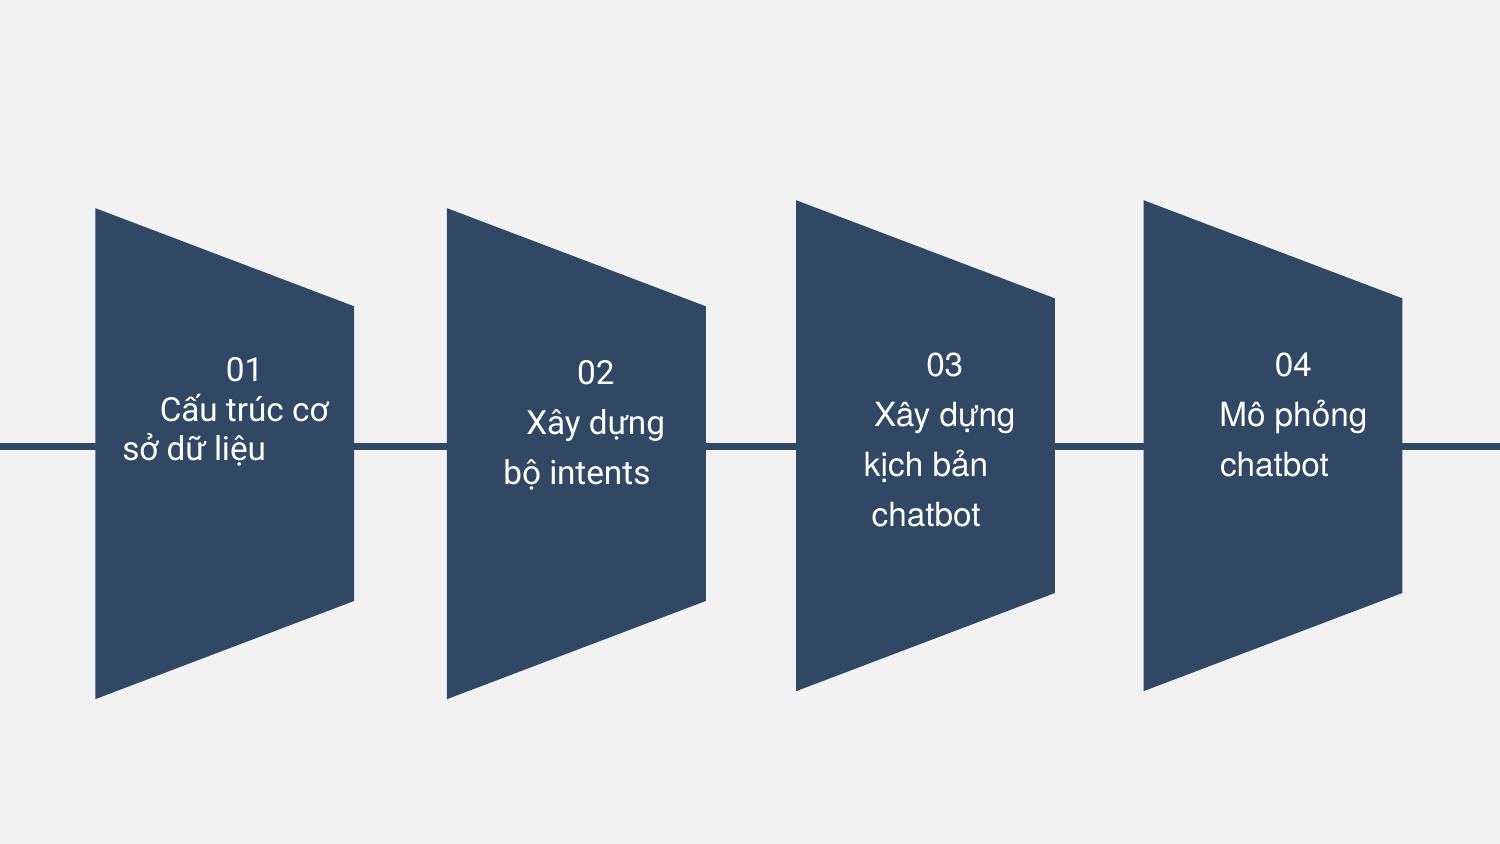

03
Xây dựng kịch bản chatbot

04
Mô phỏng chatbot

01
Cấu trúc cơ sở dữ liệu

02
Xây dựng bộ intents